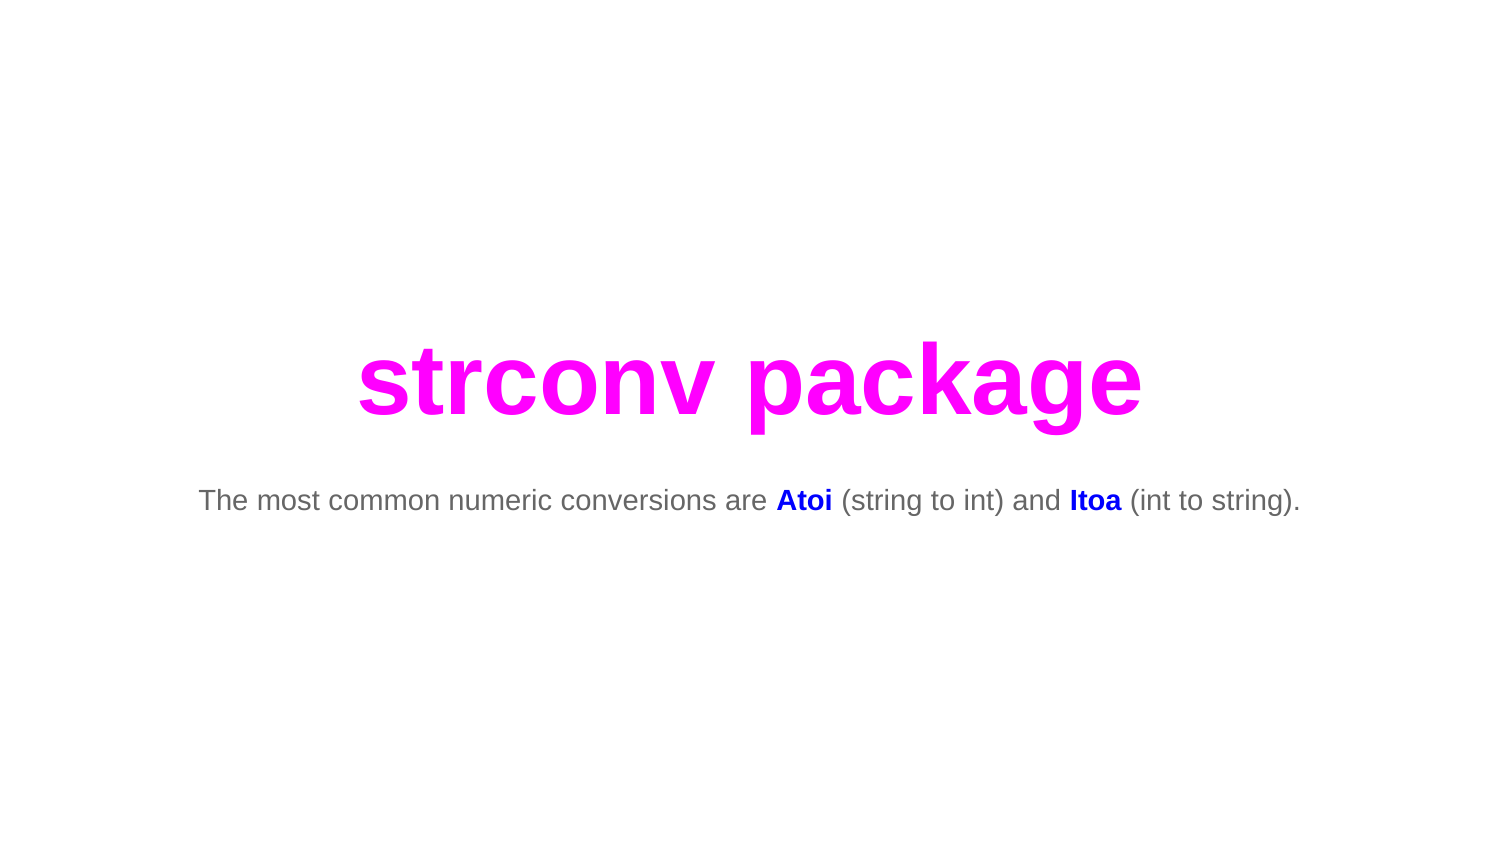

# strconv package
The most common numeric conversions are Atoi (string to int) and Itoa (int to string).